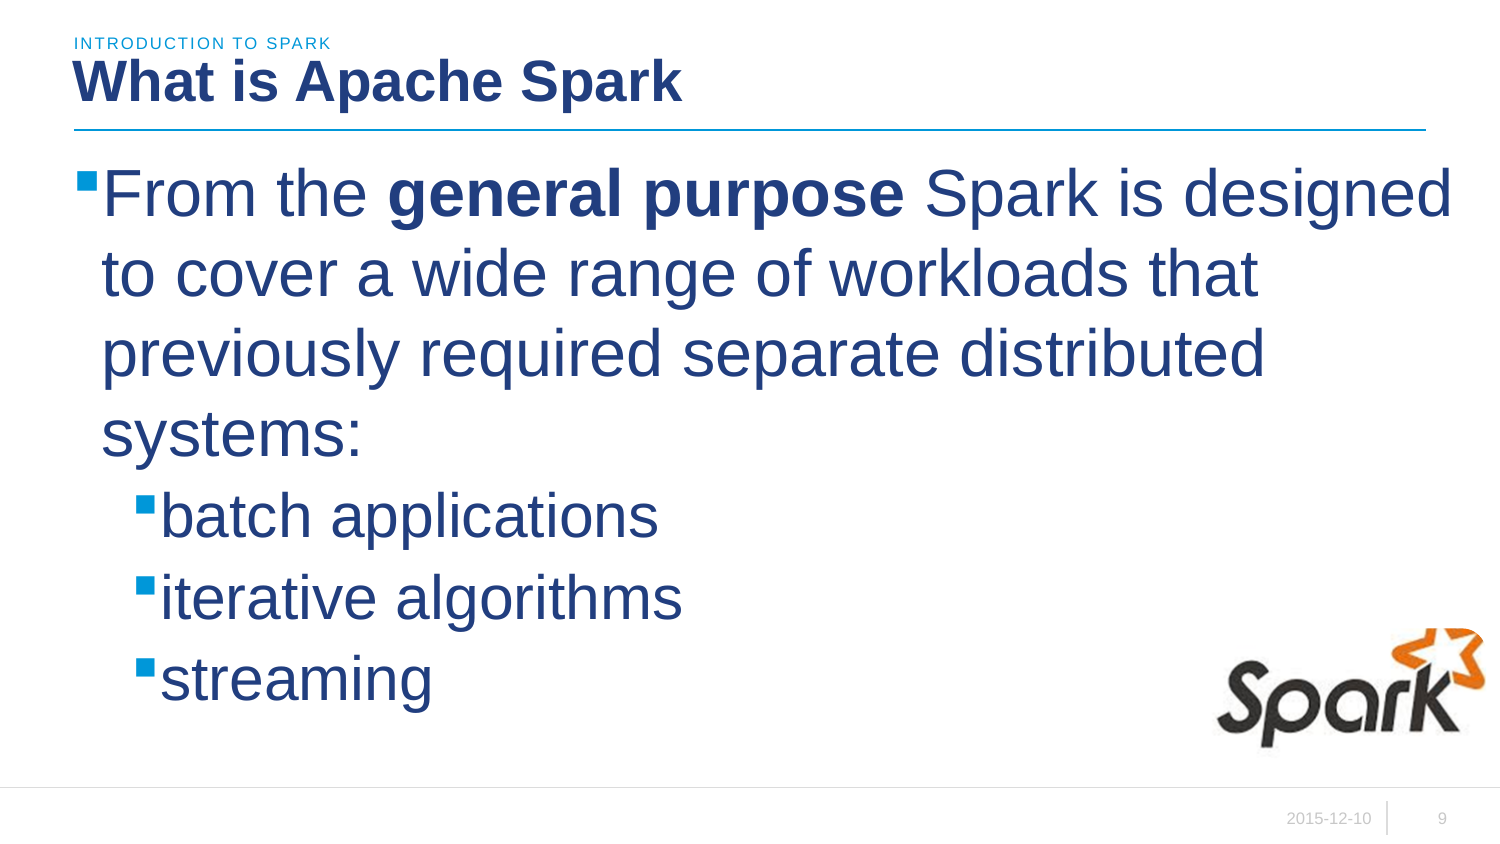

introduction to spark
# What is Apache Spark
From the general purpose Spark is designed to cover a wide range of workloads that previously required separate distributed systems:
batch applications
iterative algorithms
streaming